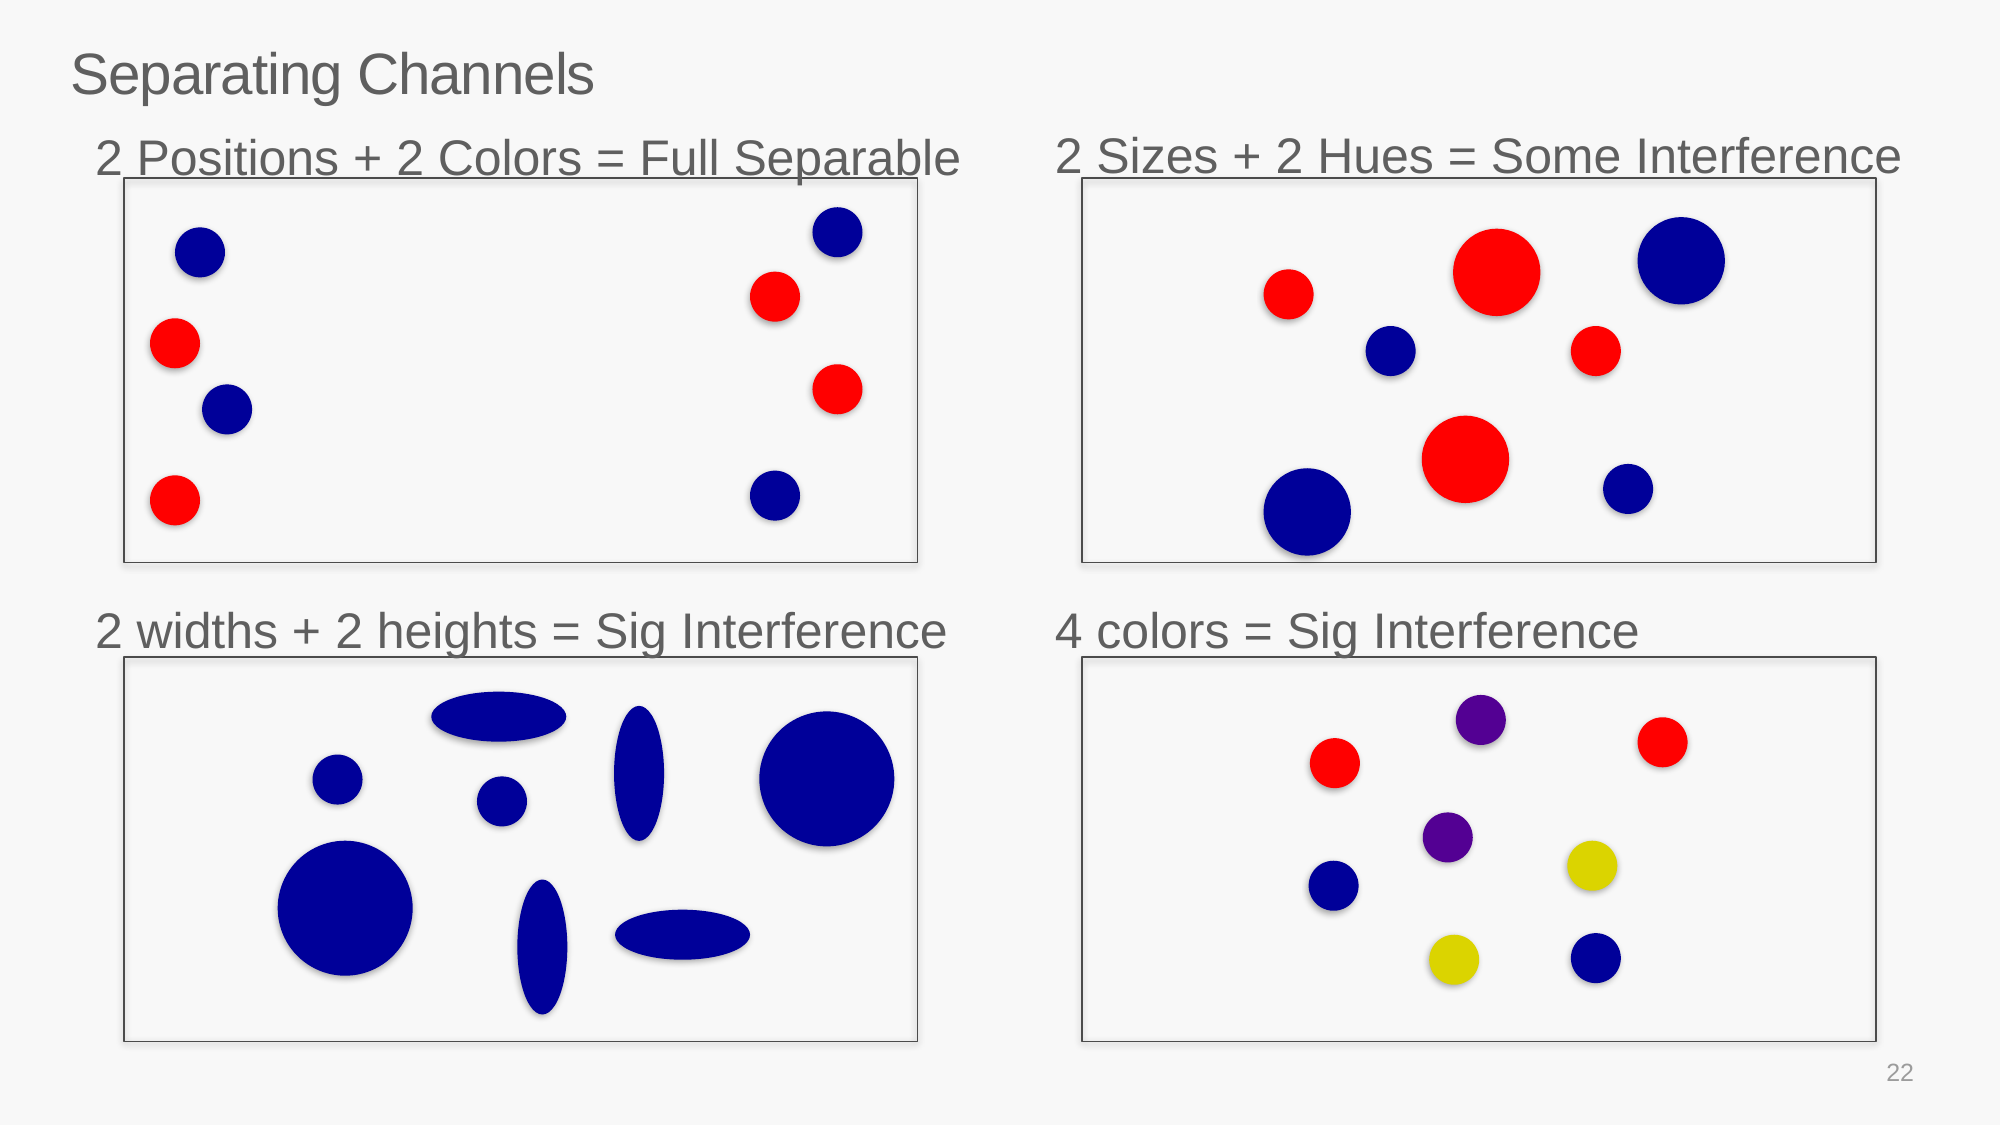

# Separating Channels
2 Sizes + 2 Hues = Some Interference
2 Positions + 2 Colors = Full Separable

2 widths + 2 heights = Sig Interference
4 colors = Sig Interference

22